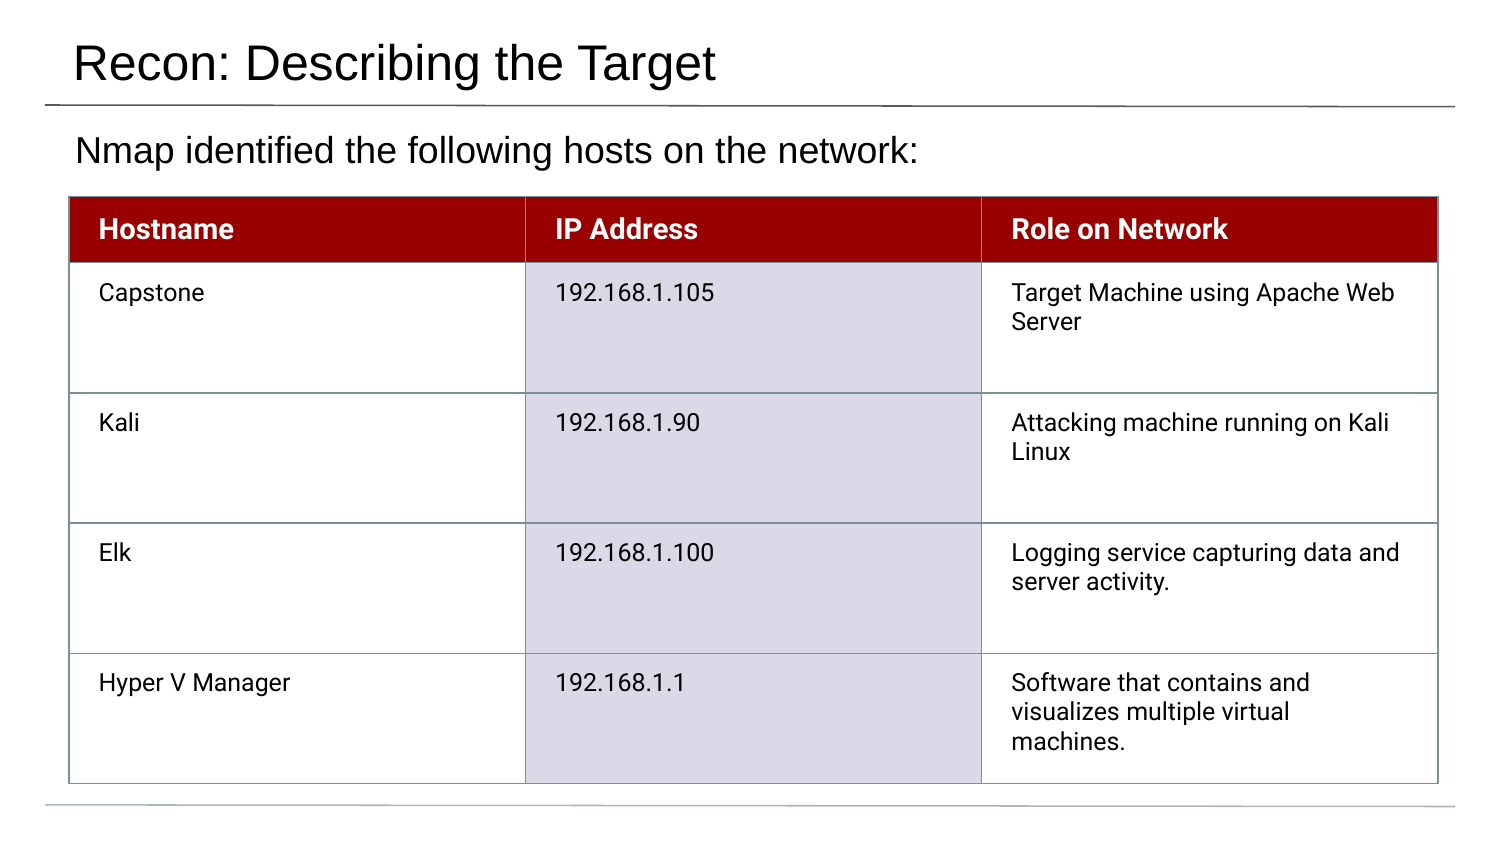

# Recon: Describing the Target
Nmap identified the following hosts on the network:
| Hostname | IP Address | Role on Network |
| --- | --- | --- |
| Capstone | 192.168.1.105 | Target Machine using Apache Web Server |
| Kali | 192.168.1.90 | Attacking machine running on Kali Linux |
| Elk | 192.168.1.100 | Logging service capturing data and server activity. |
| Hyper V Manager | 192.168.1.1 | Software that contains and visualizes multiple virtual machines. |